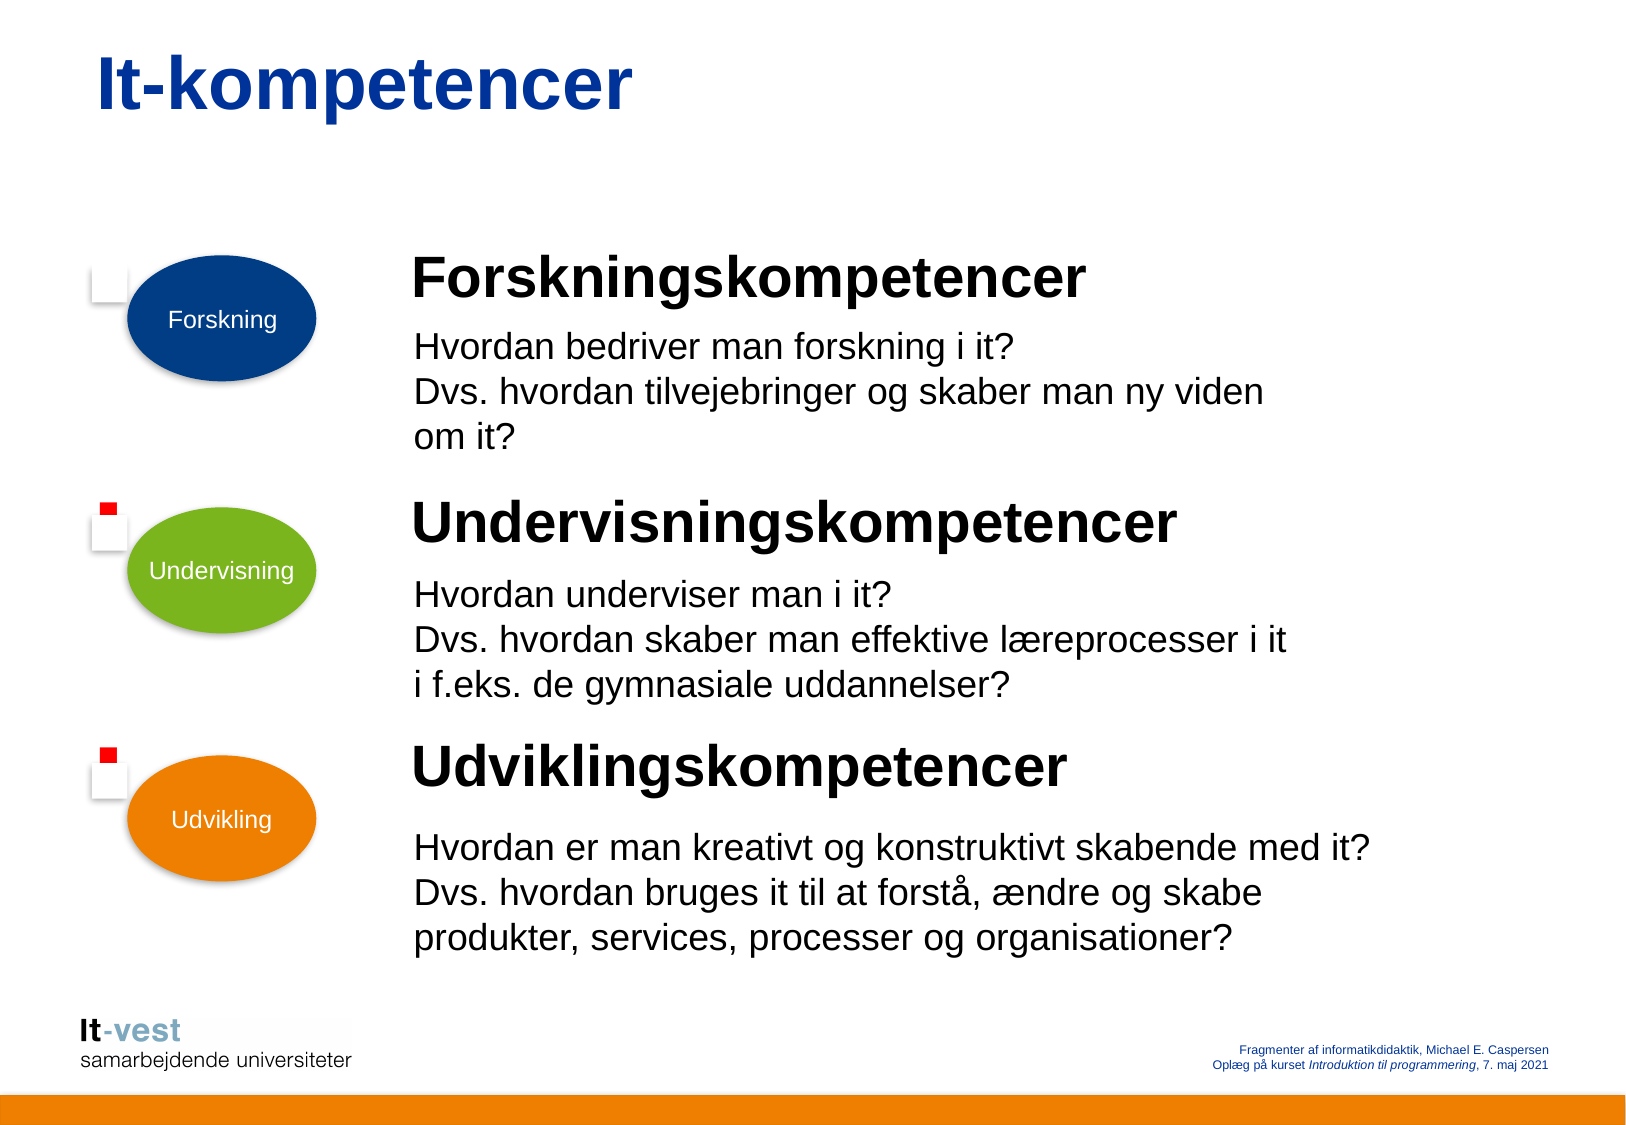

# It-kompetencer
                Forskningskompetencer

                Undervisningskompetencer

                Udviklingskompetencer

Forskning

Hvordan bedriver man forskning i it?
Dvs. hvordan tilvejebringer og skaber man ny viden om it?

Undervisning

Hvordan underviser man i it?
Dvs. hvordan skaber man effektive læreprocesser i it i f.eks. de gymnasiale uddannelser?

Udvikling

Hvordan er man kreativt og konstruktivt skabende med it? Dvs. hvordan bruges it til at forstå, ændre og skabe produkter, services, processer og organisationer?